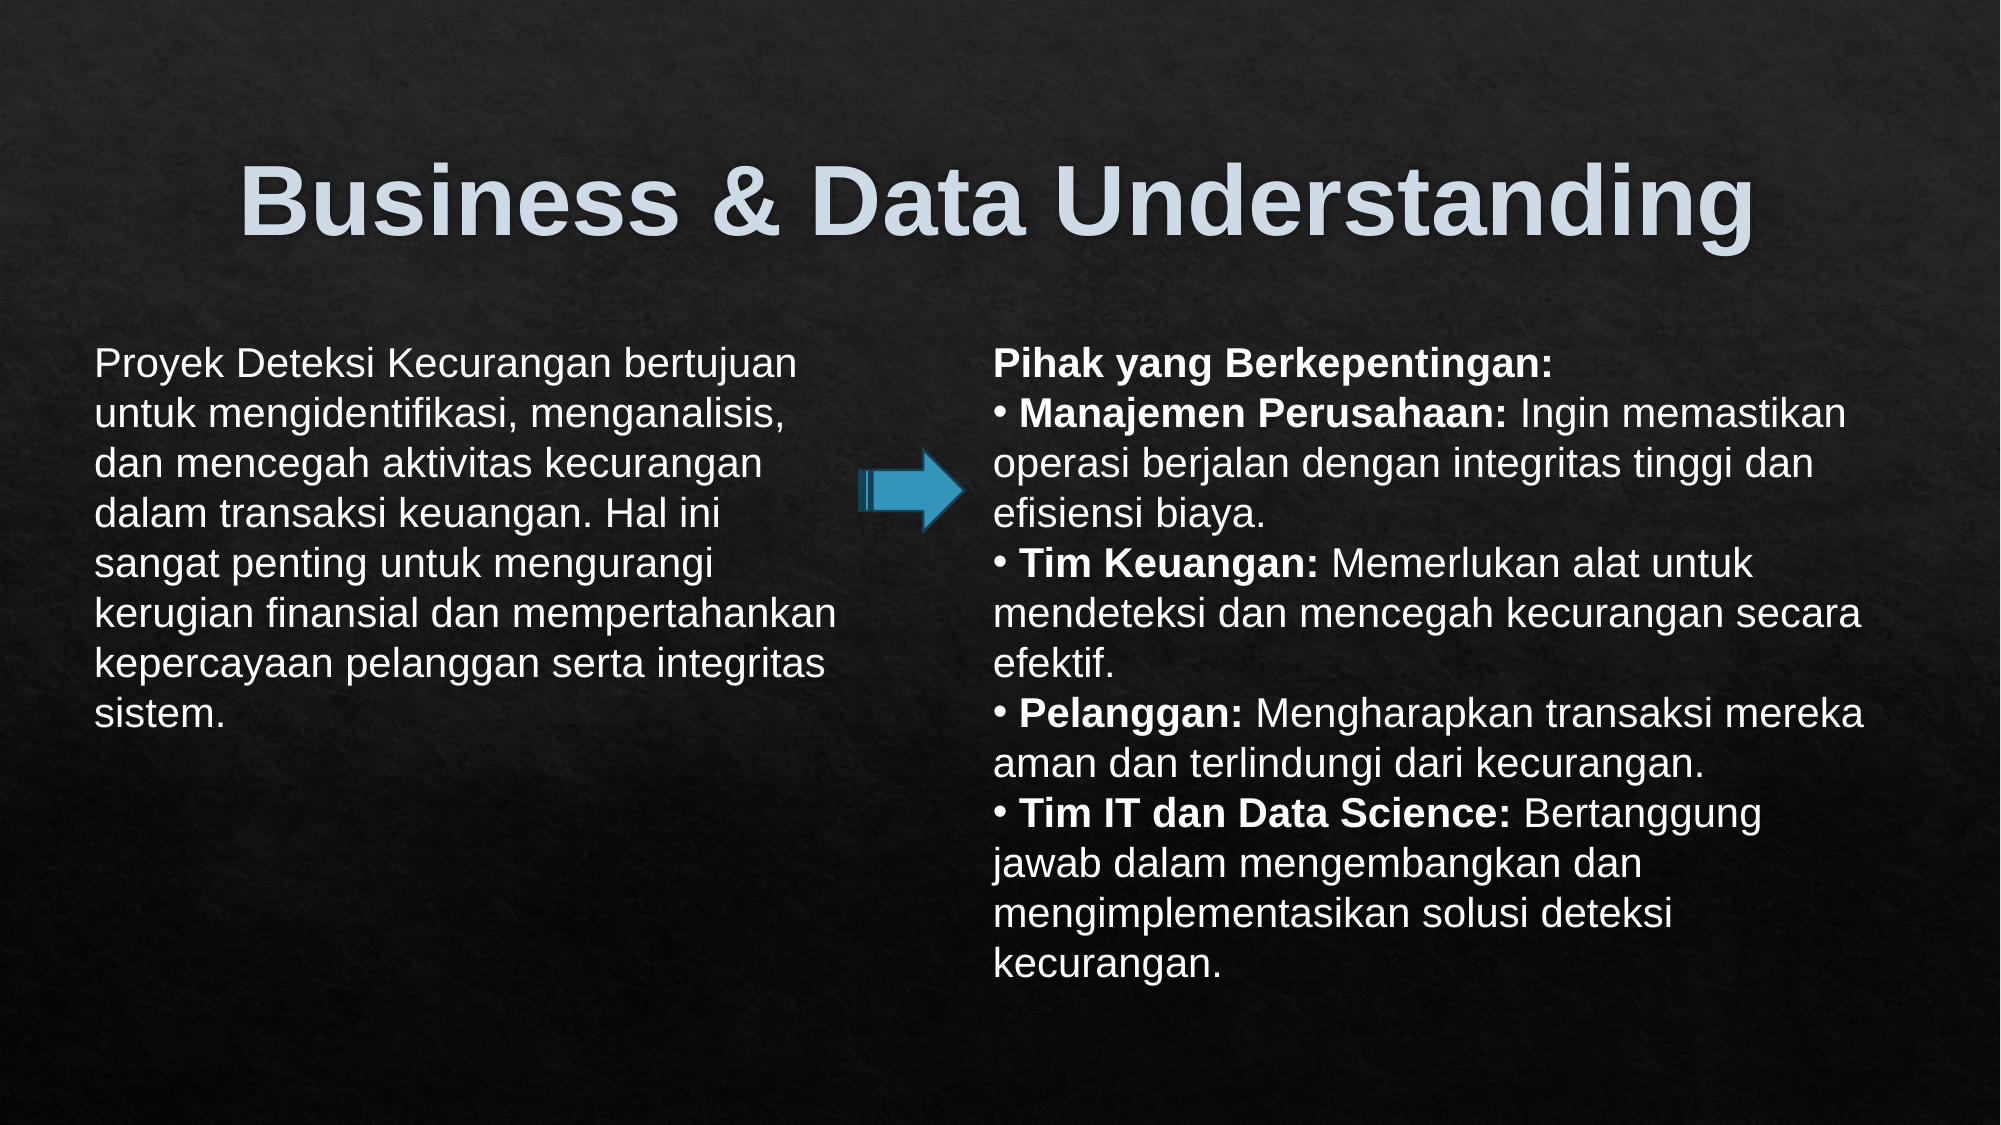

# Business & Data Understanding
Proyek Deteksi Kecurangan bertujuan untuk mengidentifikasi, menganalisis, dan mencegah aktivitas kecurangan dalam transaksi keuangan. Hal ini sangat penting untuk mengurangi kerugian finansial dan mempertahankan kepercayaan pelanggan serta integritas sistem.
Pihak yang Berkepentingan:
 Manajemen Perusahaan: Ingin memastikan operasi berjalan dengan integritas tinggi dan efisiensi biaya.
 Tim Keuangan: Memerlukan alat untuk mendeteksi dan mencegah kecurangan secara efektif.
 Pelanggan: Mengharapkan transaksi mereka aman dan terlindungi dari kecurangan.
 Tim IT dan Data Science: Bertanggung jawab dalam mengembangkan dan mengimplementasikan solusi deteksi kecurangan.